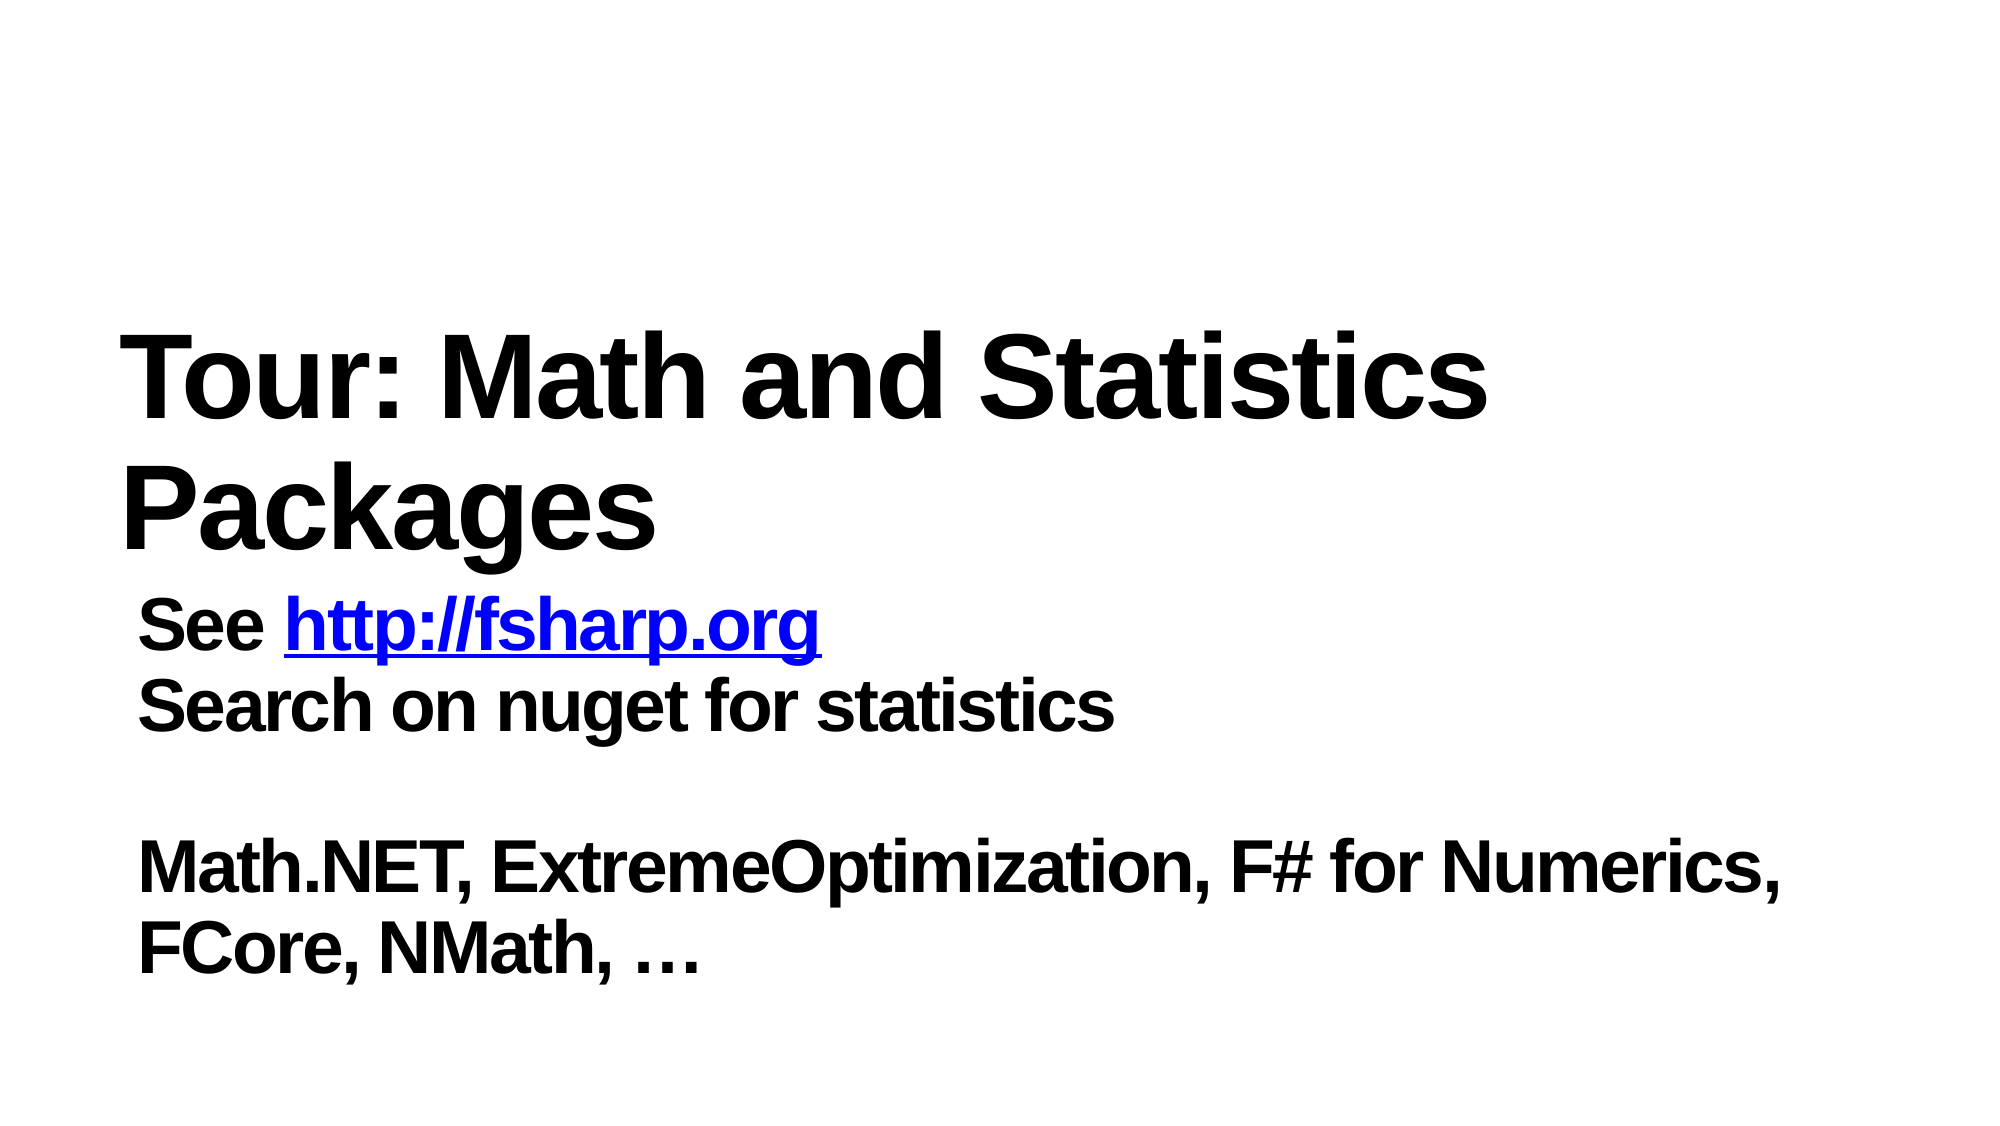

# Tour: Math and Statistics Packages
See http://fsharp.org
Search on nuget for statistics

Math.NET, ExtremeOptimization, F# for Numerics, FCore, NMath, …